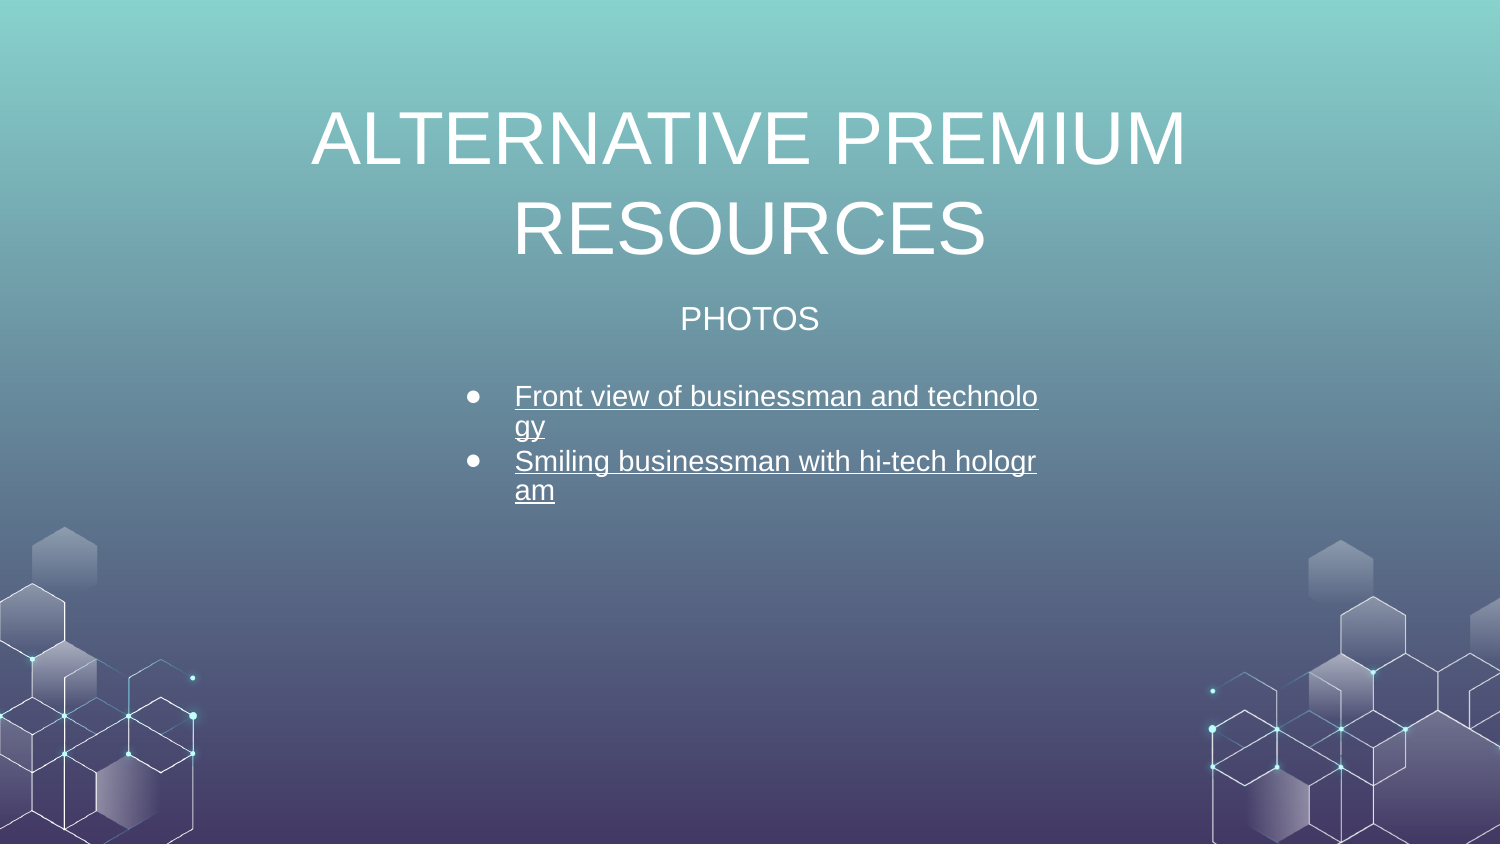

# ALTERNATIVE PREMIUM RESOURCES
PHOTOS
Front view of businessman and technology
Smiling businessman with hi-tech hologram